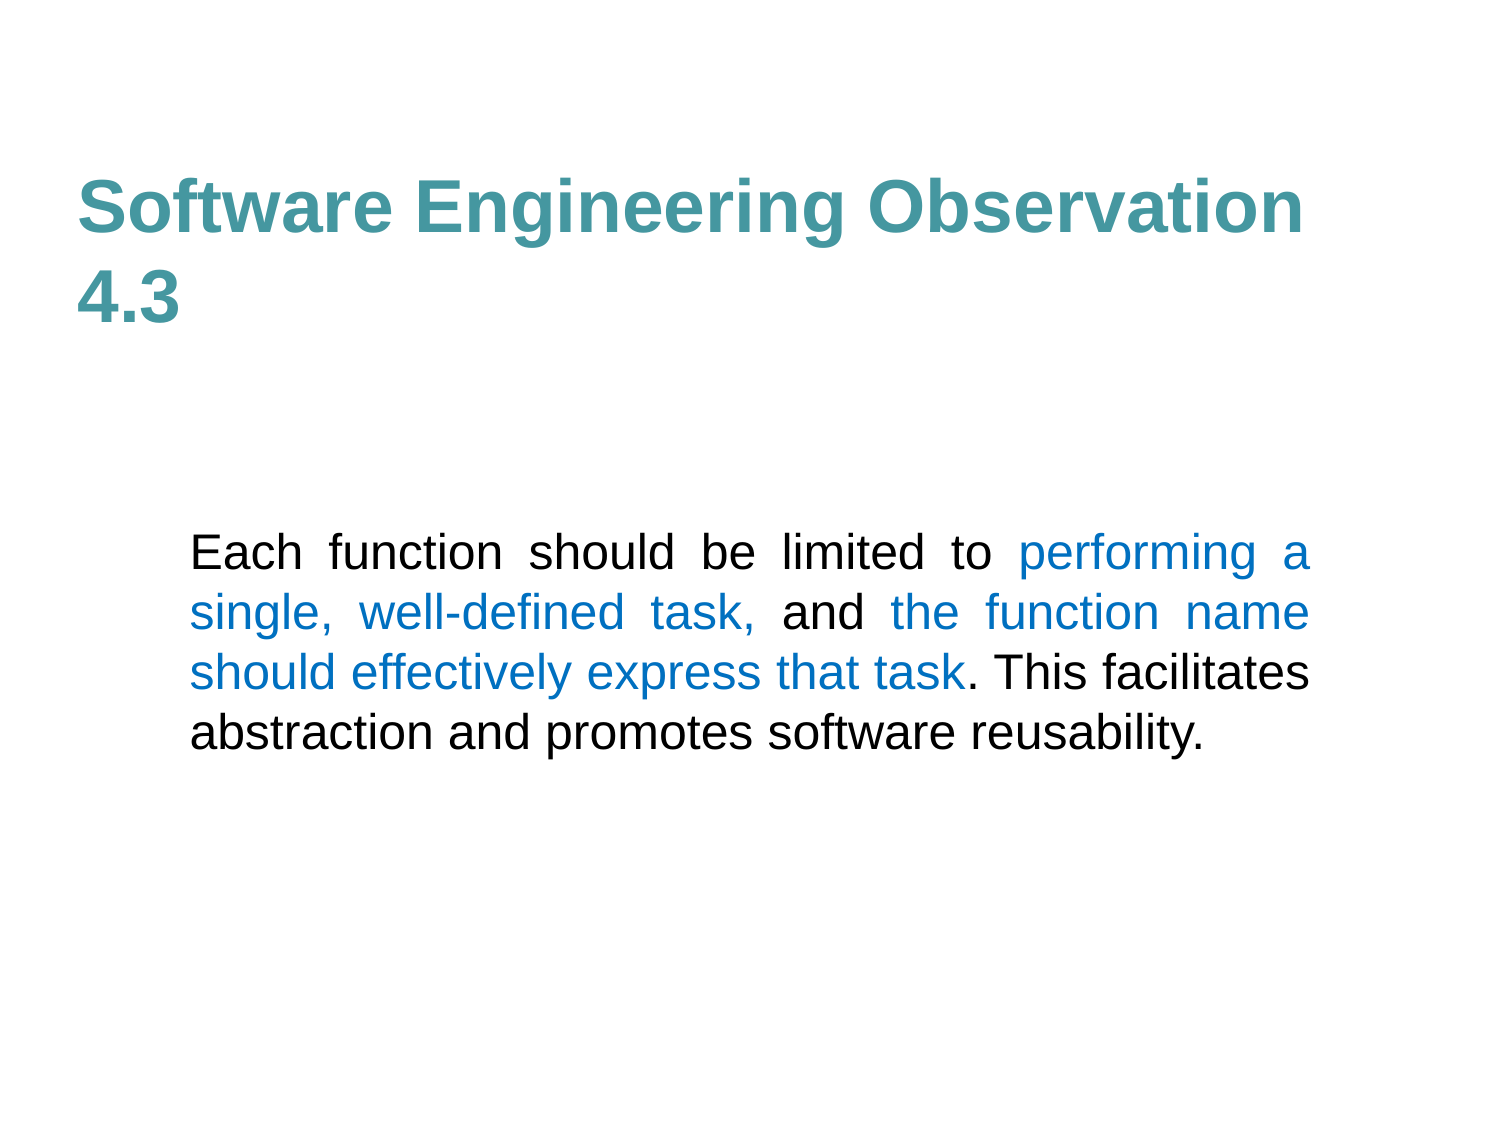

# Software Engineering Observation 4.3
Each function should be limited to performing a single, well-defined task, and the function name should effectively express that task. This facilitates abstraction and promotes software reusability.